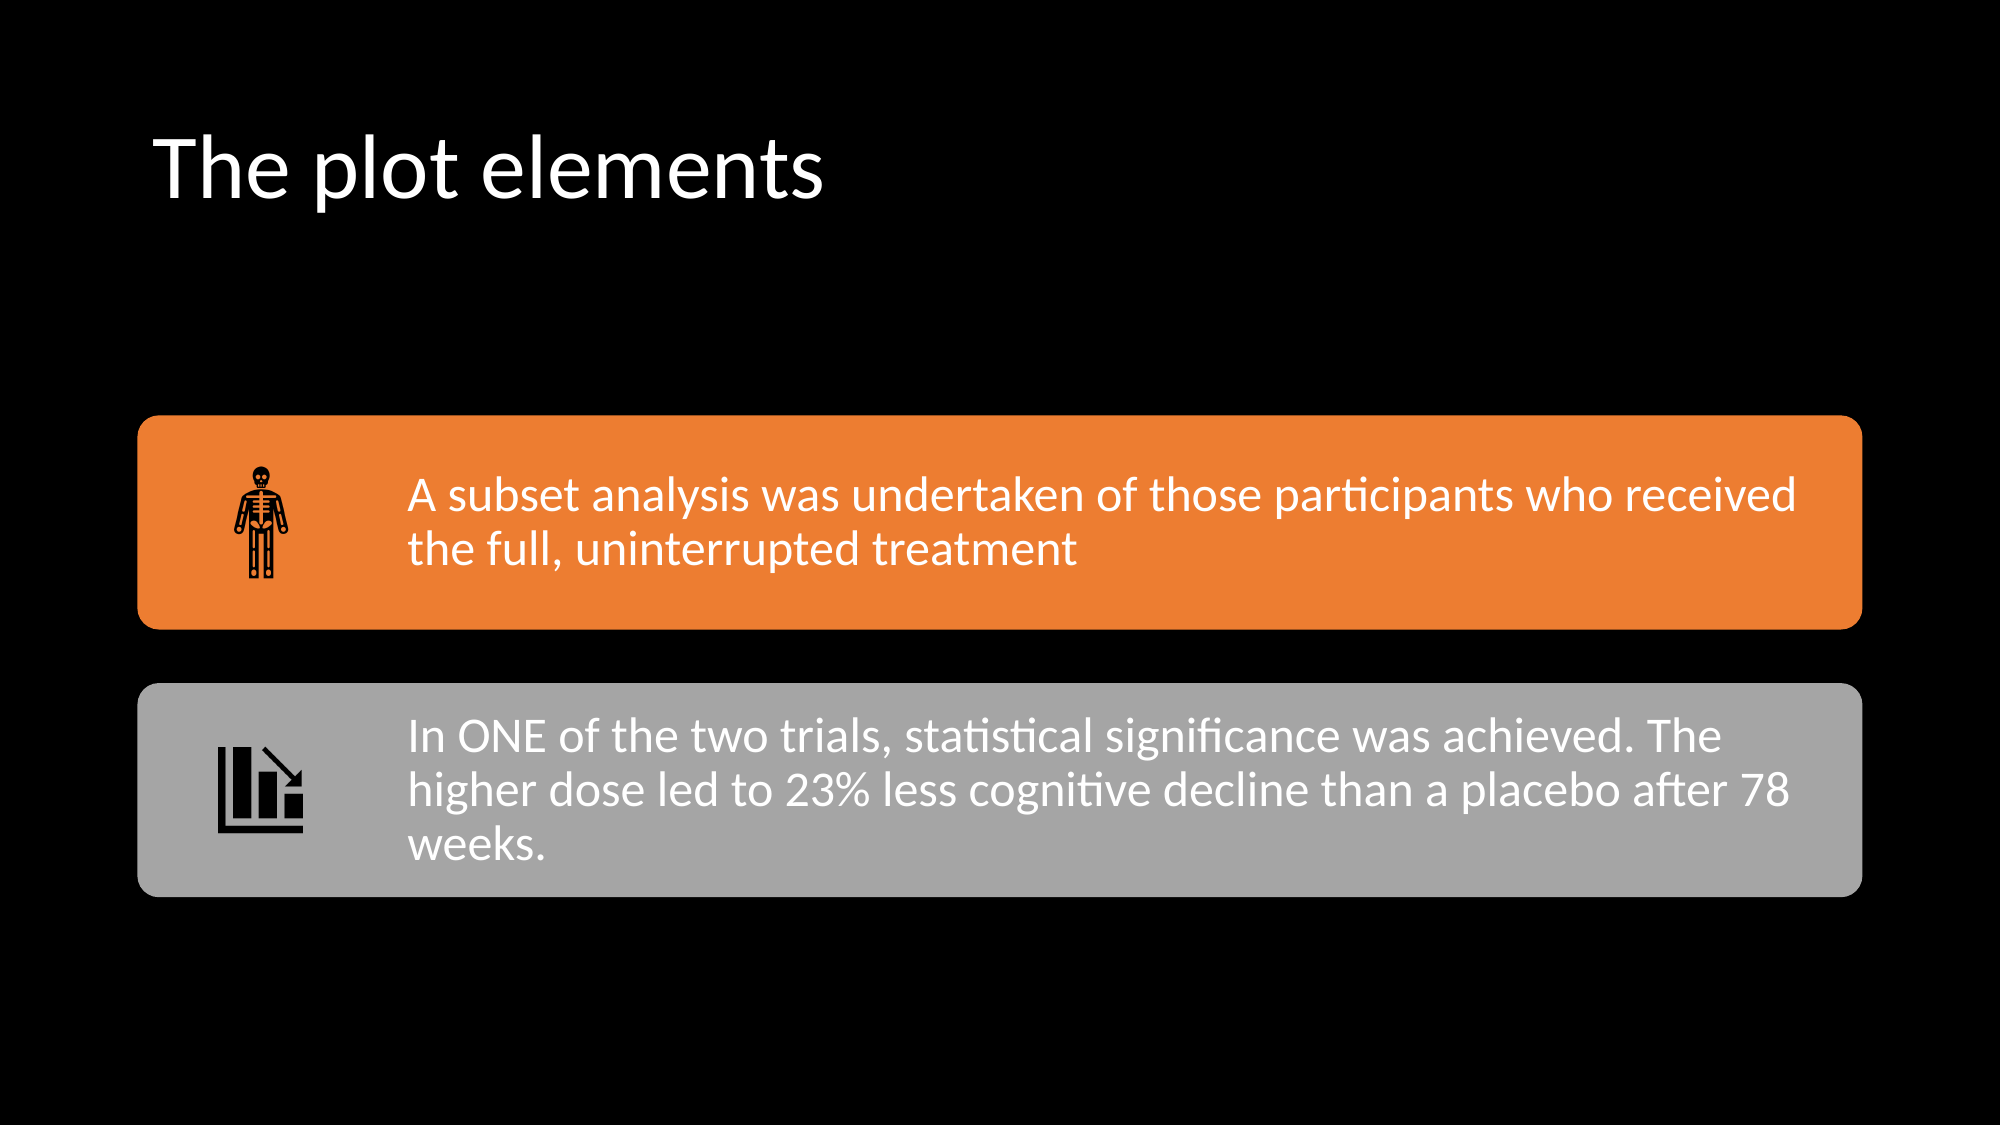

# The plot elements
A subset analysis was undertaken of those participants who received the full, uninterrupted treatment
In ONE of the two trials, statistical significance was achieved. The higher dose led to 23% less cognitive decline than a placebo after 78 weeks.